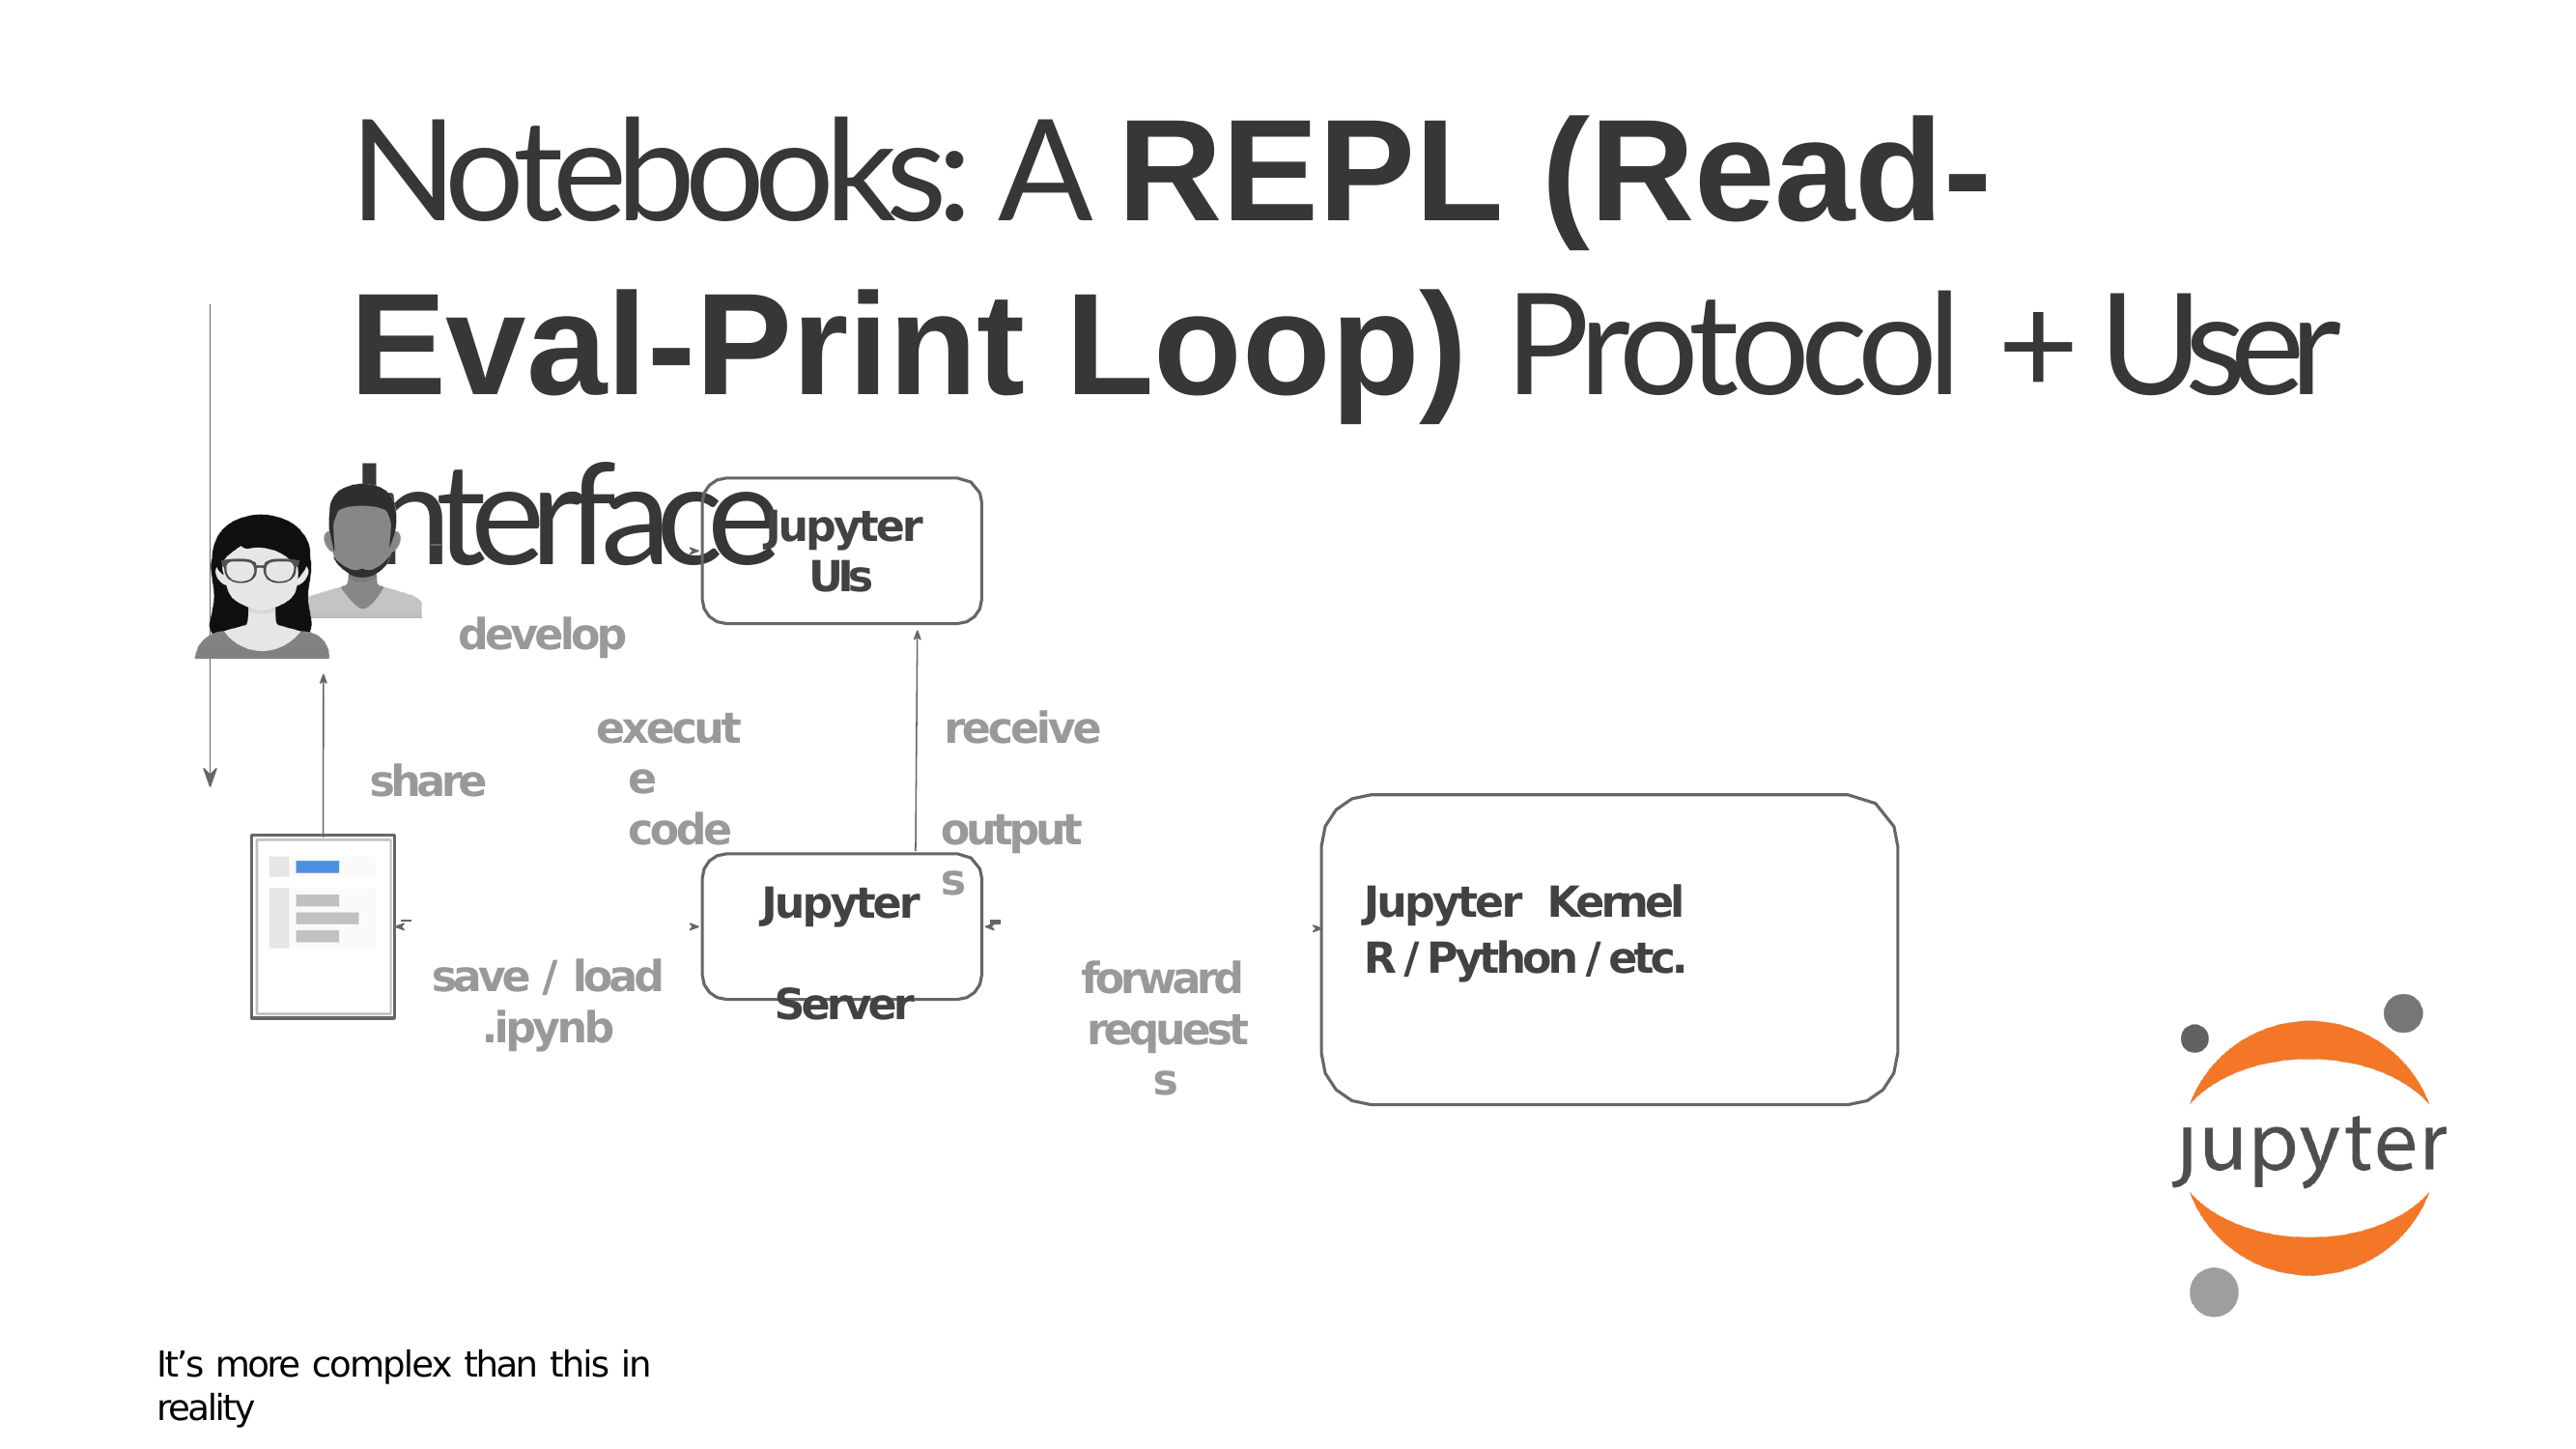

# Notebooks: A REPL (Read-Eval-Print Loop) Protocol +   User Interface

 		Jupyter
UIs

develop

execute  code
receive  outputs
share

save / load
.ipynb

forward  requests
Jupyter  Kernel
R / Python / etc.
Jupyter  Server

It’s more complex than this in reality